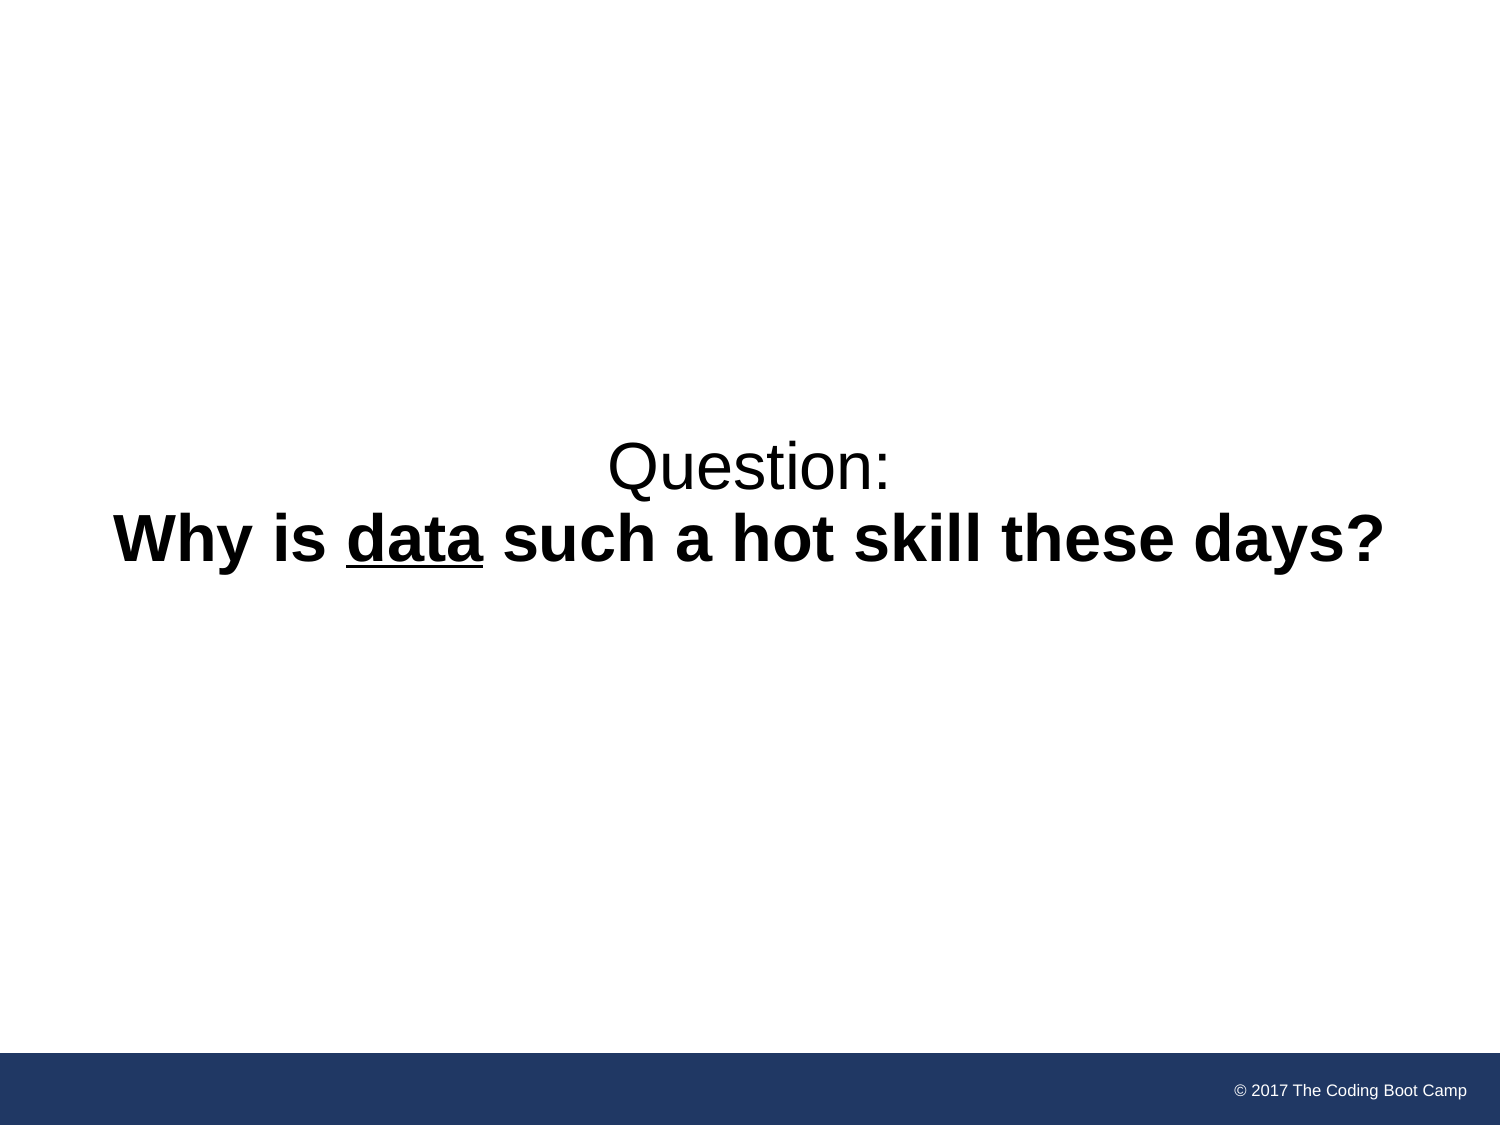

# Question: Why is data such a hot skill these days?